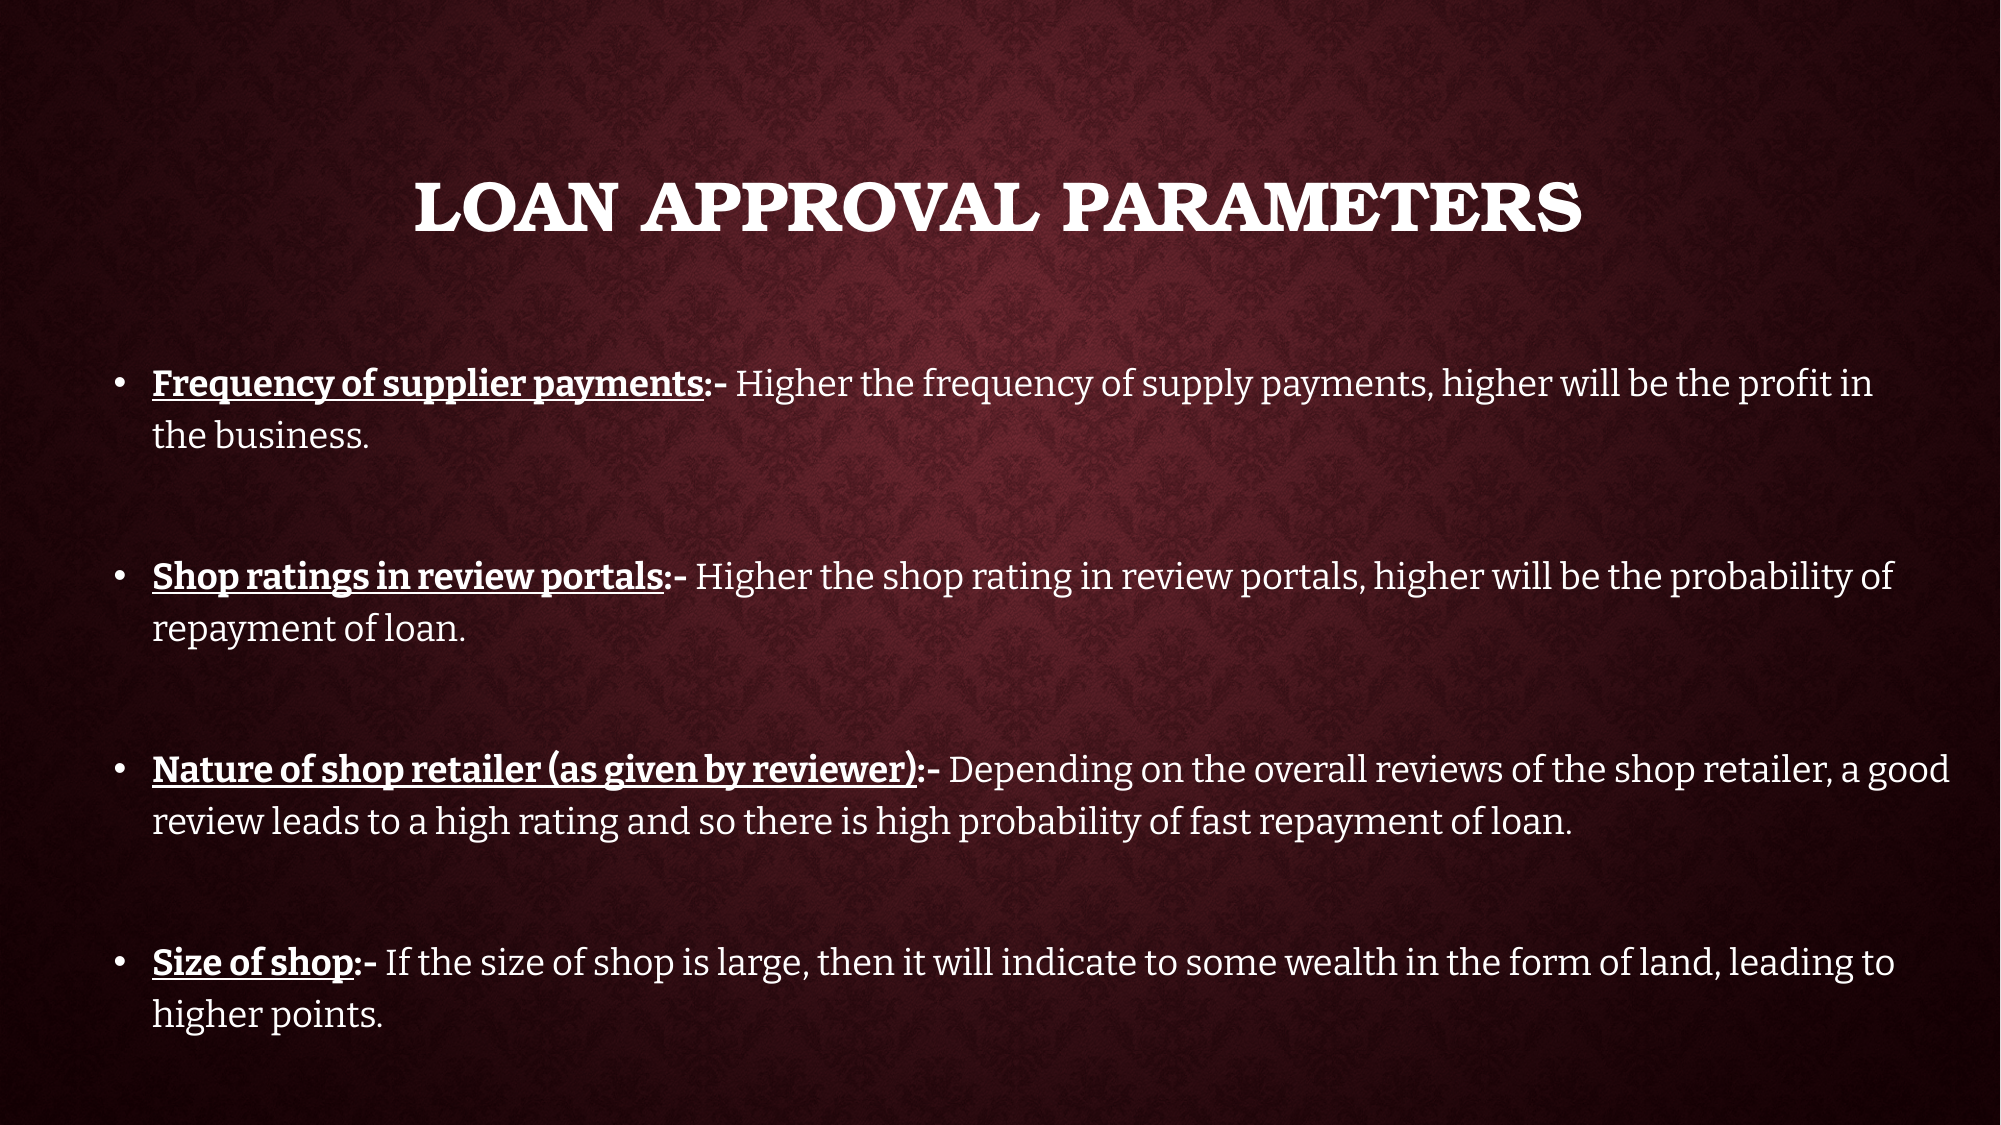

# LOAN APPROVAL PARAMETERS
Frequency of supplier payments:- Higher the frequency of supply payments, higher will be the profit in the business.

Shop ratings in review portals:- Higher the shop rating in review portals, higher will be the probability of repayment of loan.

Nature of shop retailer (as given by reviewer):- Depending on the overall reviews of the shop retailer, a good review leads to a high rating and so there is high probability of fast repayment of loan.

Size of shop:- If the size of shop is large, then it will indicate to some wealth in the form of land, leading to higher points.